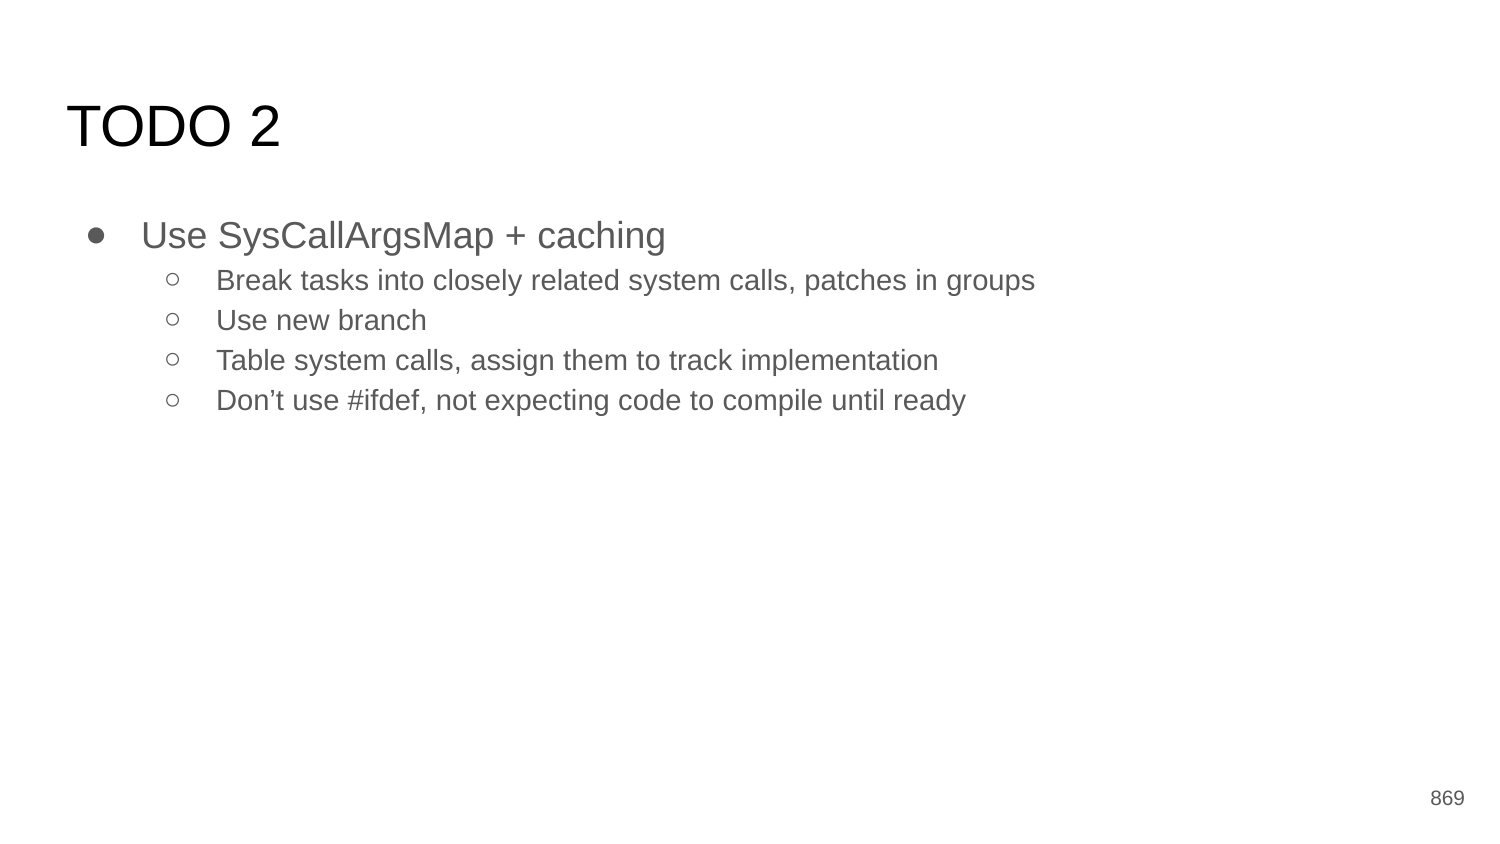

# TODO 2
Use SysCallArgsMap + caching
Break tasks into closely related system calls, patches in groups
Use new branch
Table system calls, assign them to track implementation
Don’t use #ifdef, not expecting code to compile until ready
869